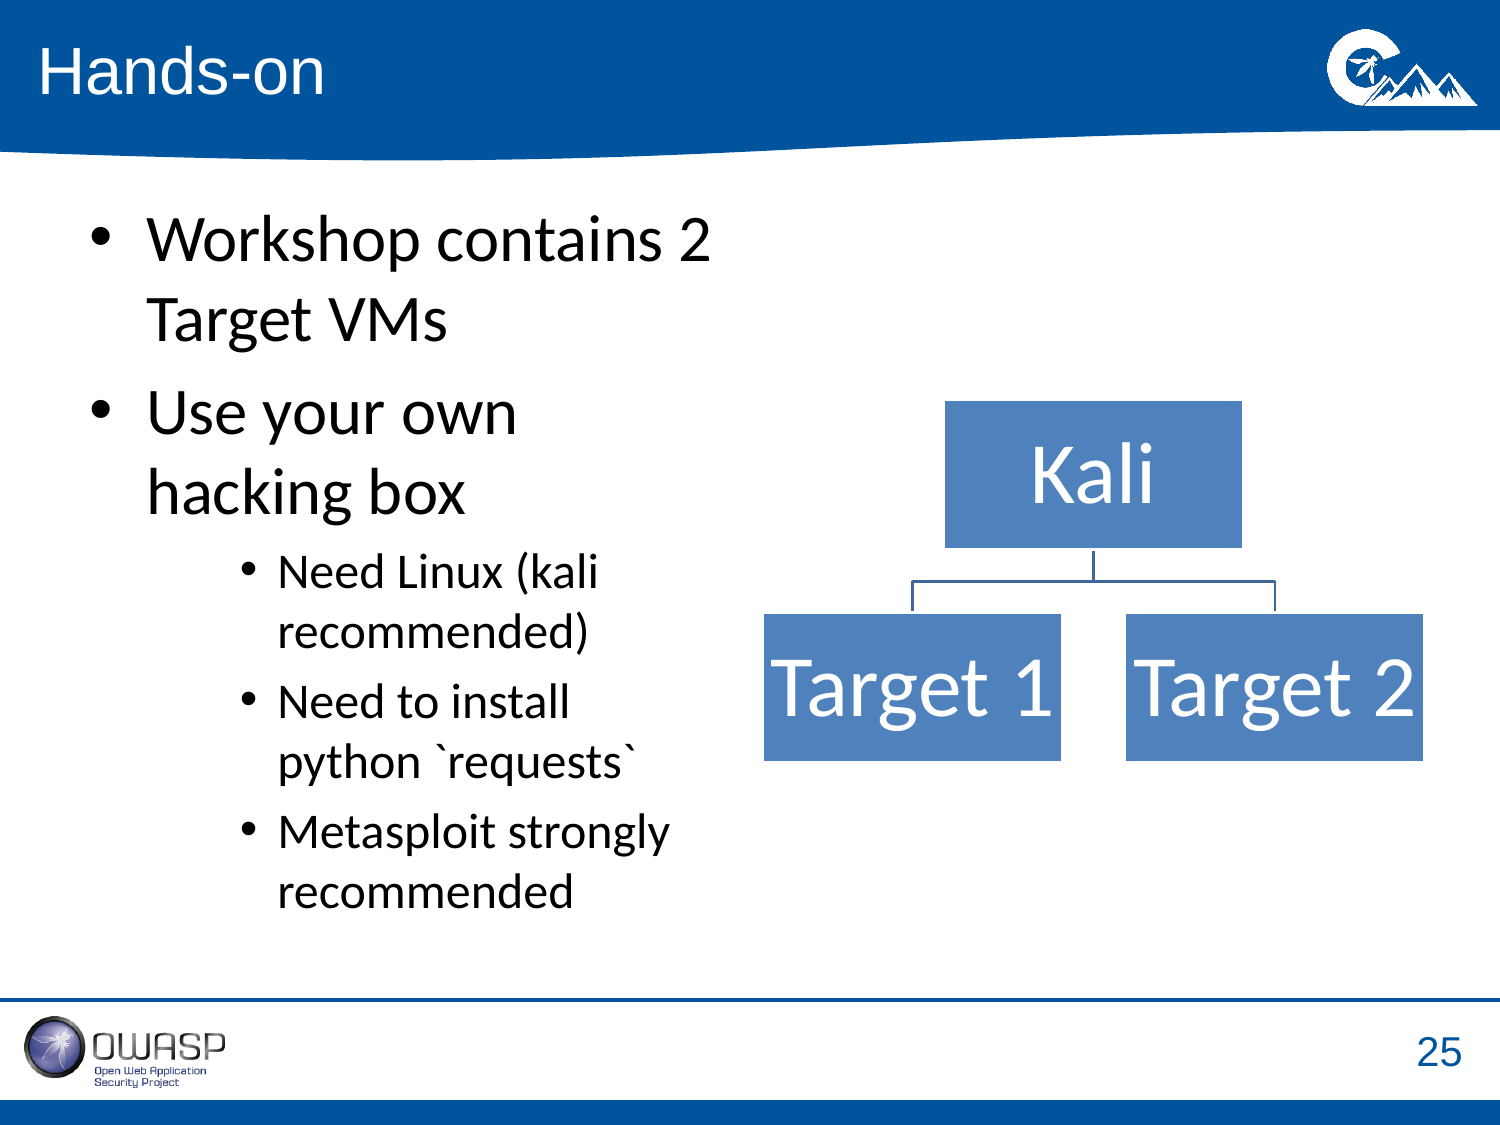

# Hands-on
Workshop contains 2 Target VMs
Use your own hacking box
Need Linux (kali recommended)
Need to install python `requests`
Metasploit strongly recommended
Kali
Target 1
Target 2